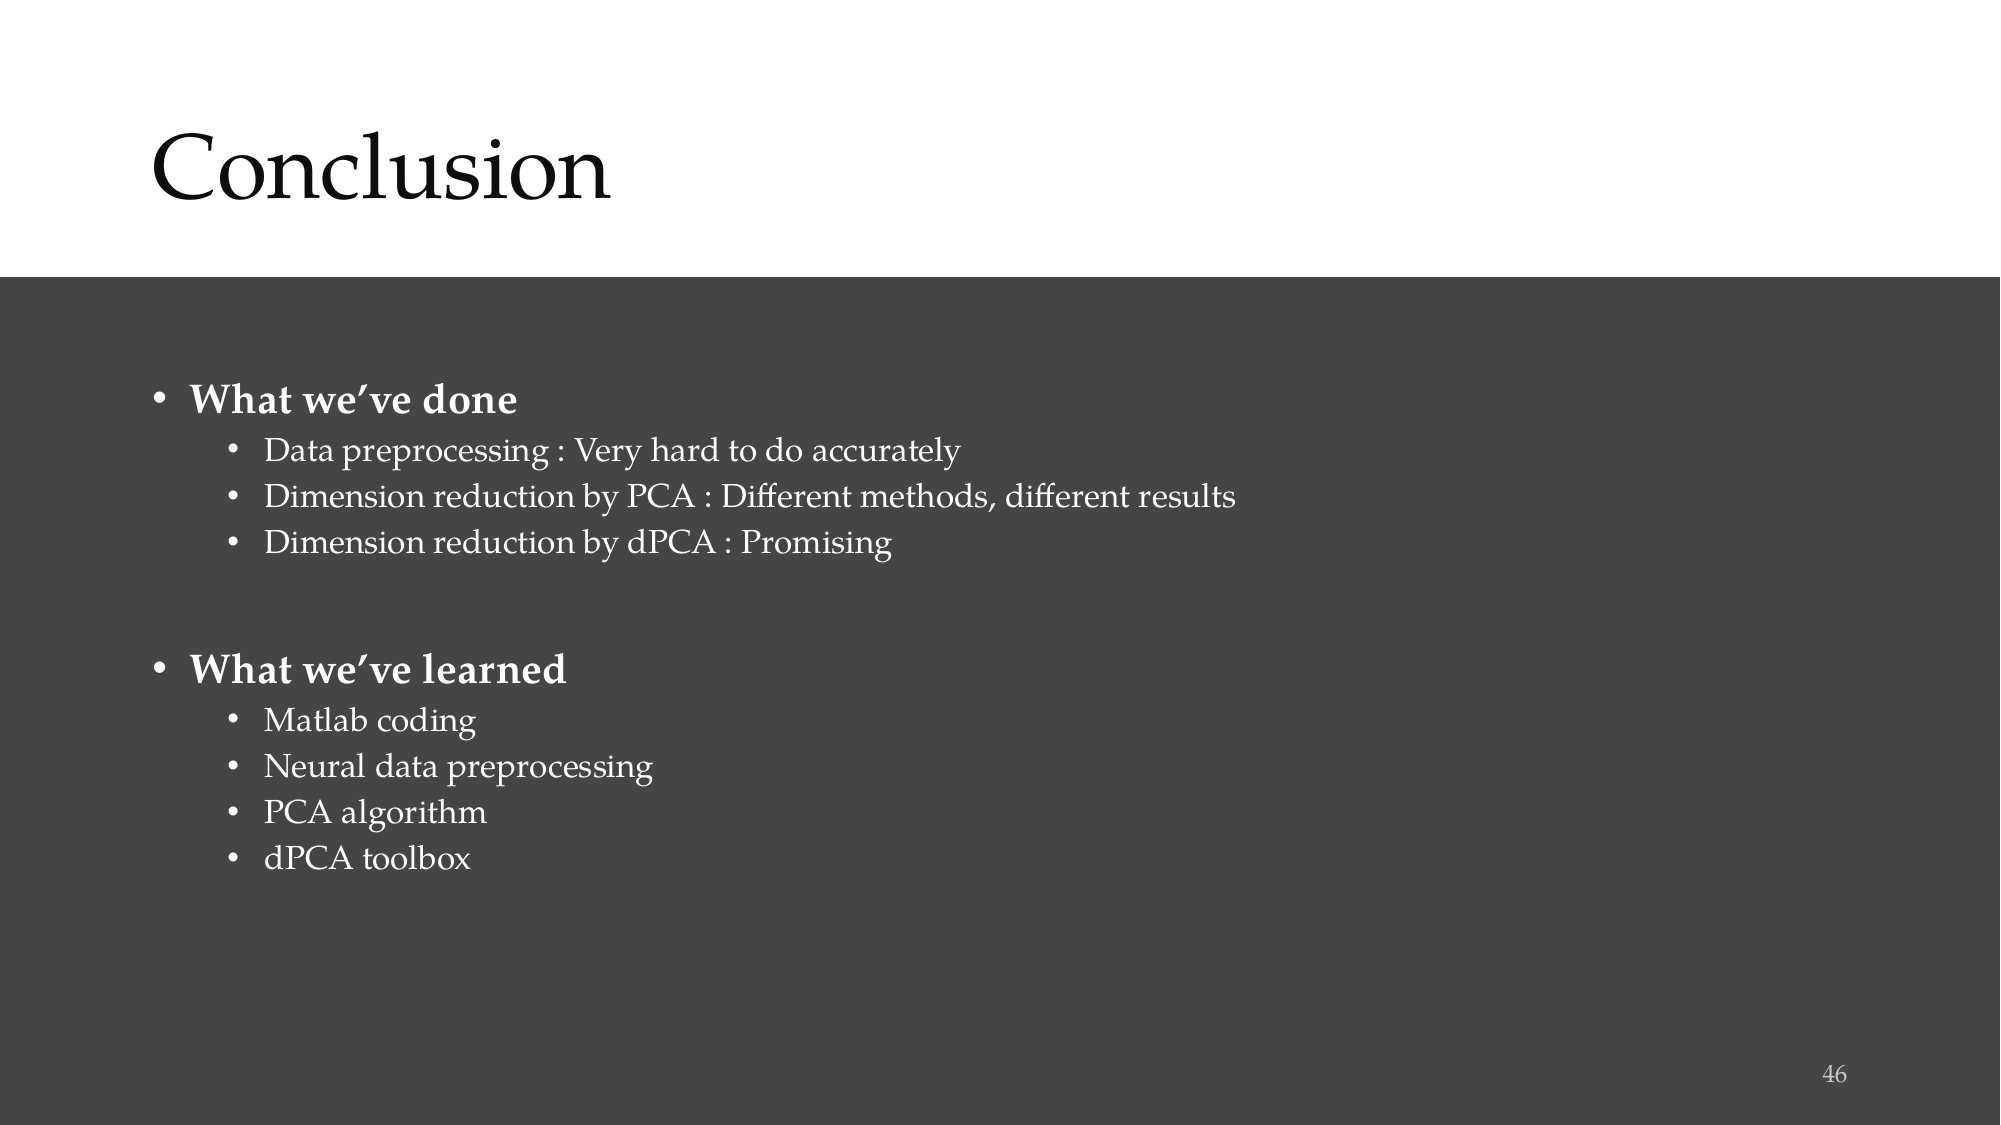

# Conclusion

What we’ve done
Data preprocessing : Very hard to do accurately
Dimension reduction by PCA : Different methods, different results
Dimension reduction by dPCA : Promising

What we’ve learned
Matlab coding
Neural data preprocessing
PCA algorithm
dPCA toolbox

46